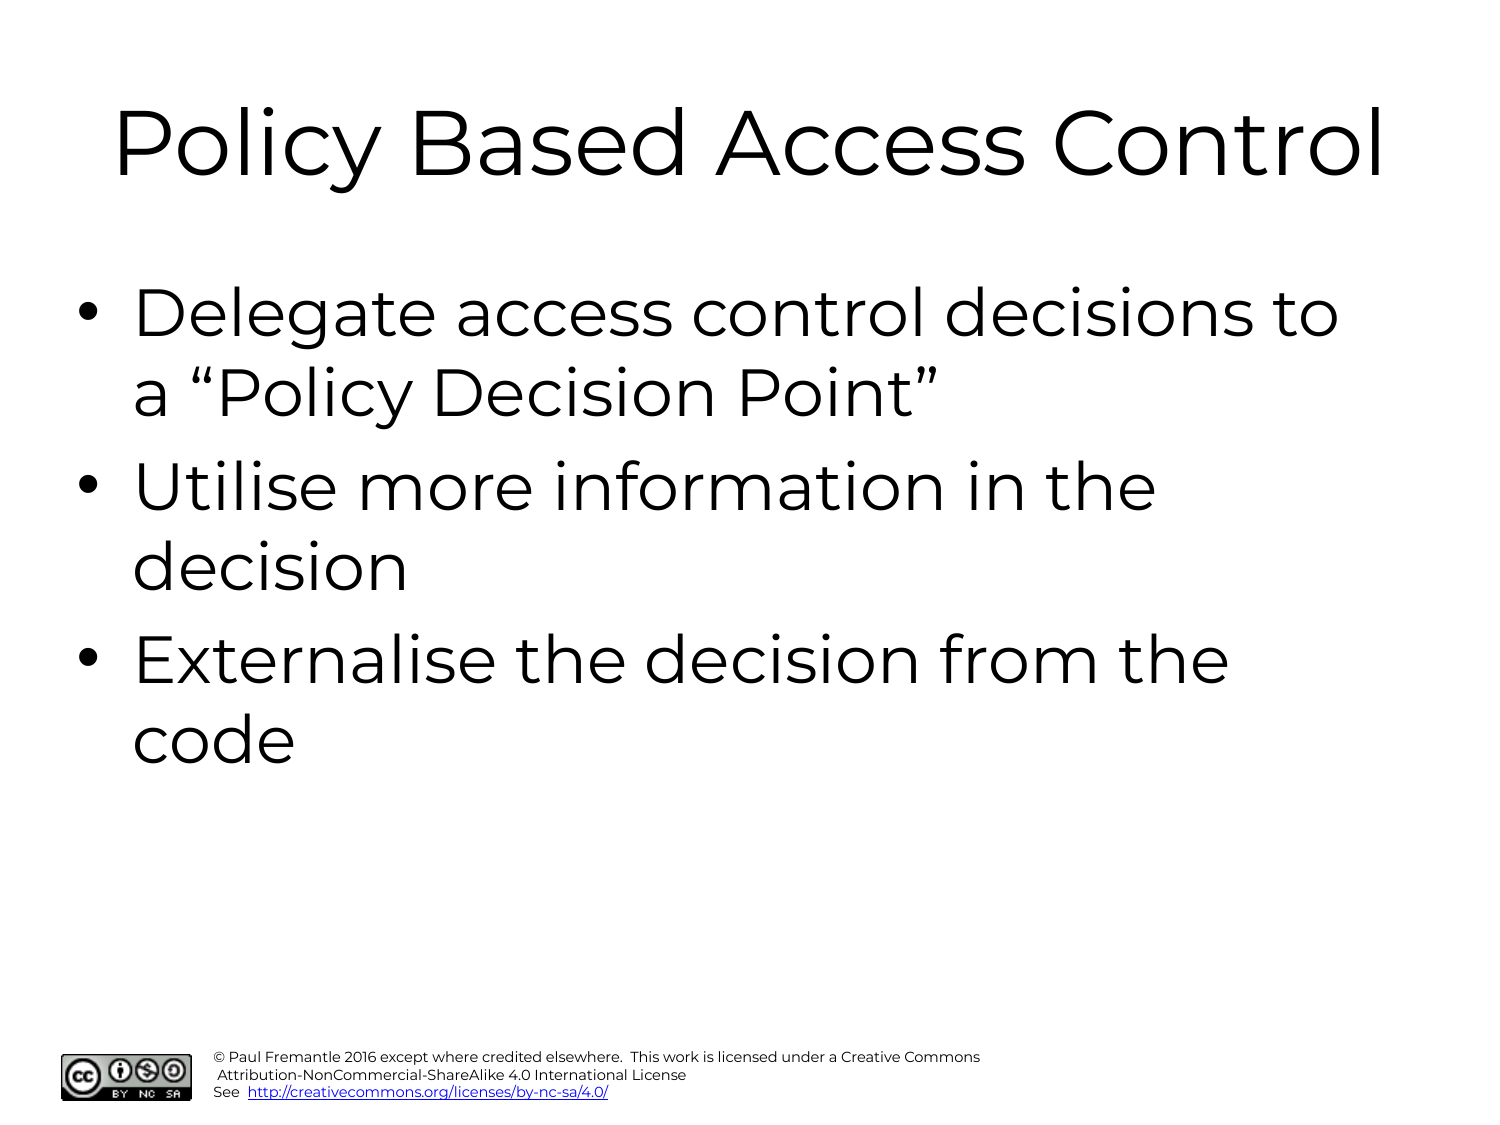

# Policy Based Access Control
Delegate access control decisions to a “Policy Decision Point”
Utilise more information in the decision
Externalise the decision from the code